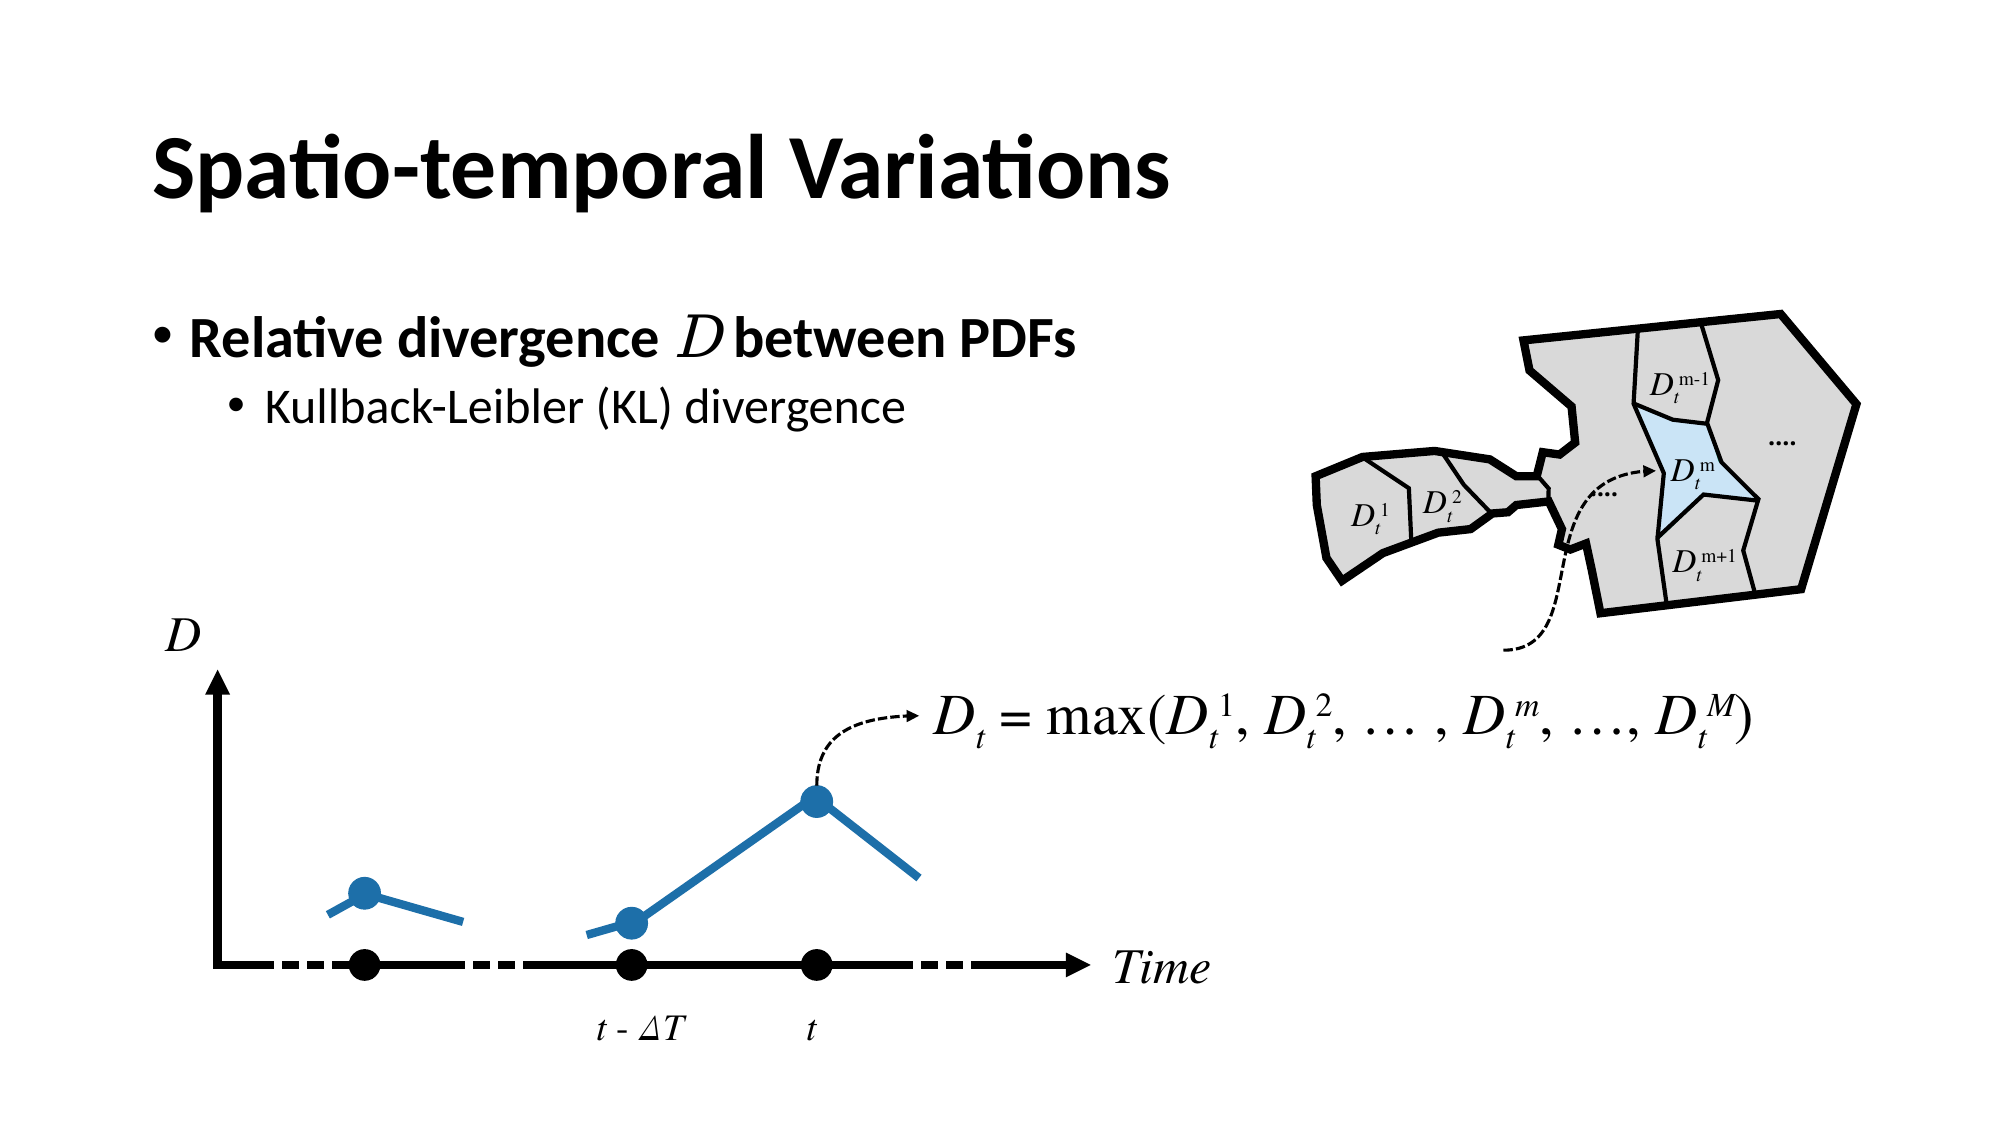

# Spatio-temporal Variations
Relative divergence D between PDFs
Kullback-Leibler (KL) divergence

Dtm-1

‥‥
Dtm

‥‥
Dt2

Dt1

Dtm+1
D

Time

t
t - ΔT
Dt = max(Dt1, Dt2, … , Dtm, …, DtM)